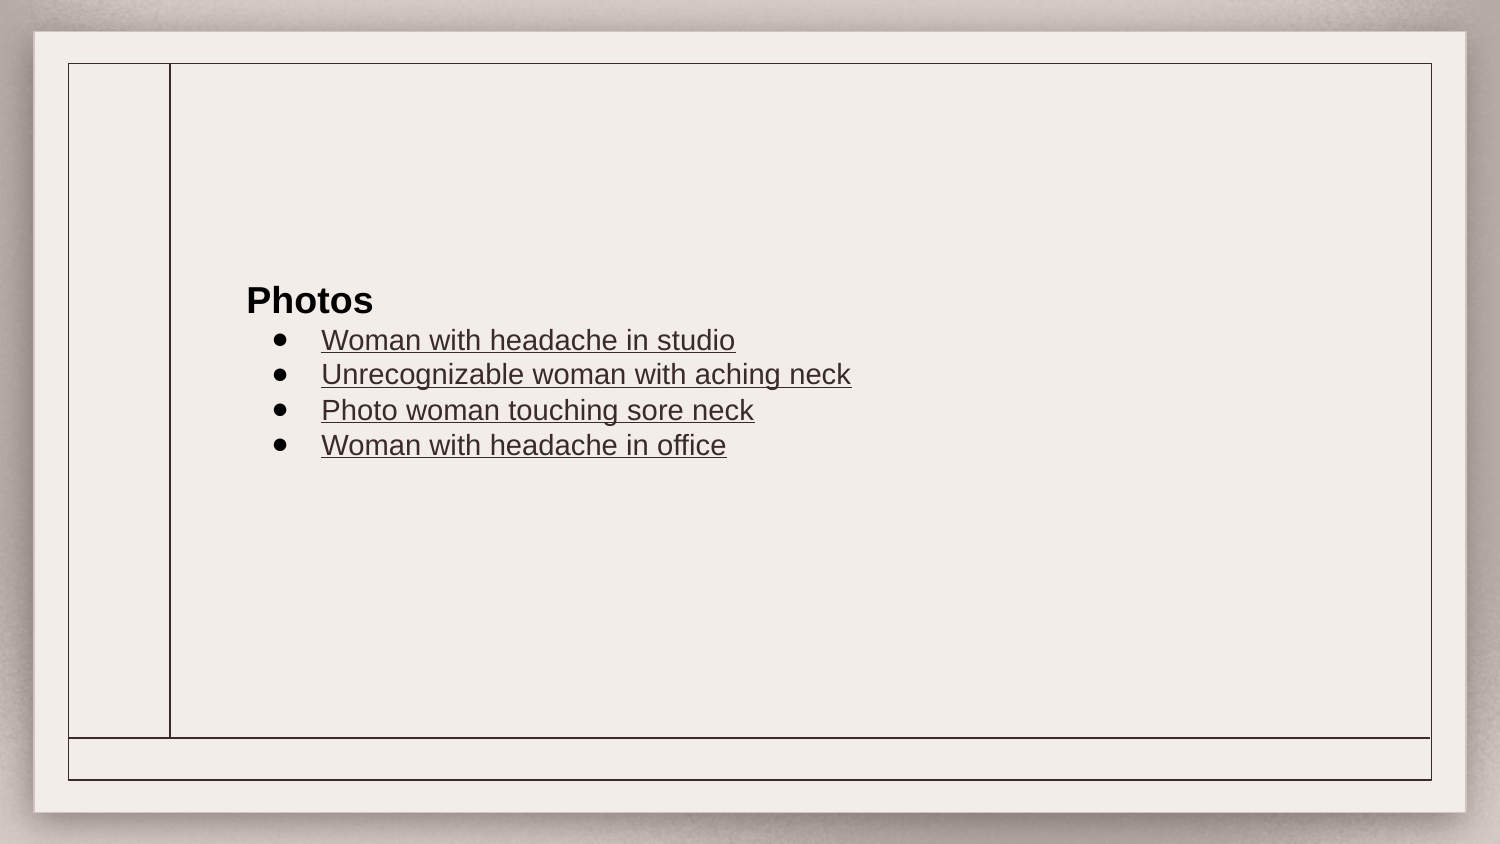

Photos
Woman with headache in studio
Unrecognizable woman with aching neck
Photo woman touching sore neck
Woman with headache in office